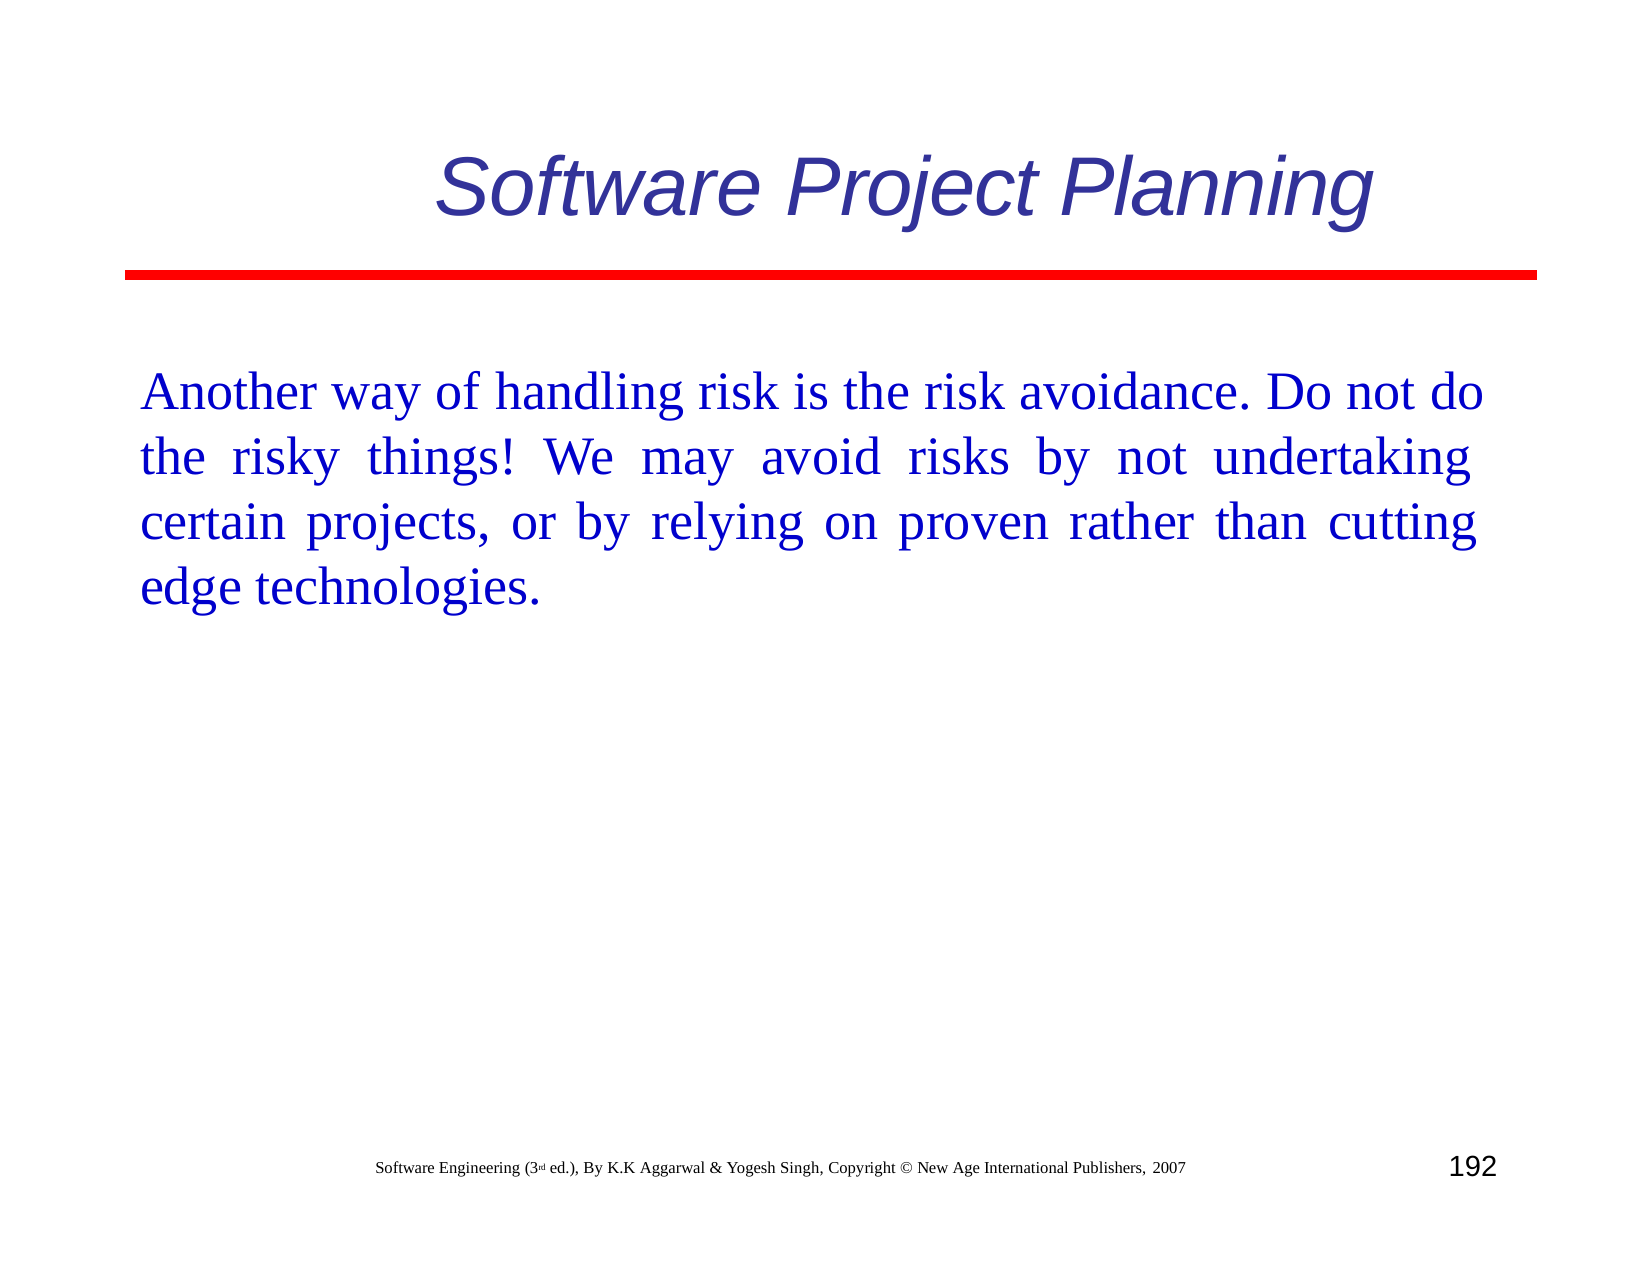

# Software Project Planning

Another way of handling risk is the risk avoidance. Do not do  the risky things! We may avoid risks by not undertaking  certain projects, or by relying on proven rather than cutting  edge technologies.
192
Software Engineering (3rd  ed.), By K.K Aggarwal & Yogesh Singh, Copyright © New Age International Publishers, 2007